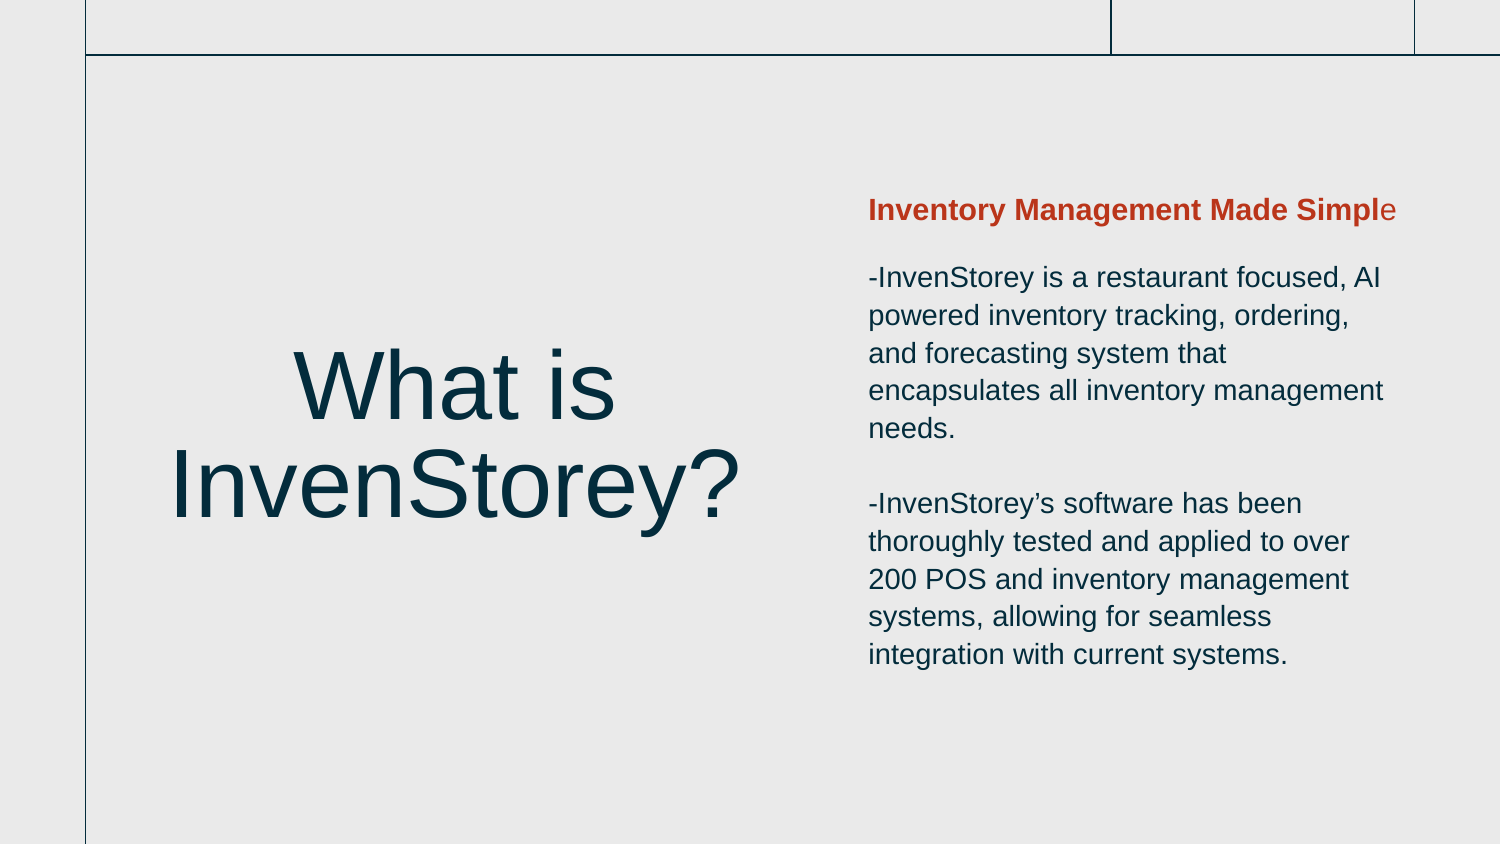

Inventory Management Made Simple
-InvenStorey is a restaurant focused, AI powered inventory tracking, ordering, and forecasting system that encapsulates all inventory management needs.
-InvenStorey’s software has been thoroughly tested and applied to over 200 POS and inventory management systems, allowing for seamless integration with current systems.
# What is InvenStorey?